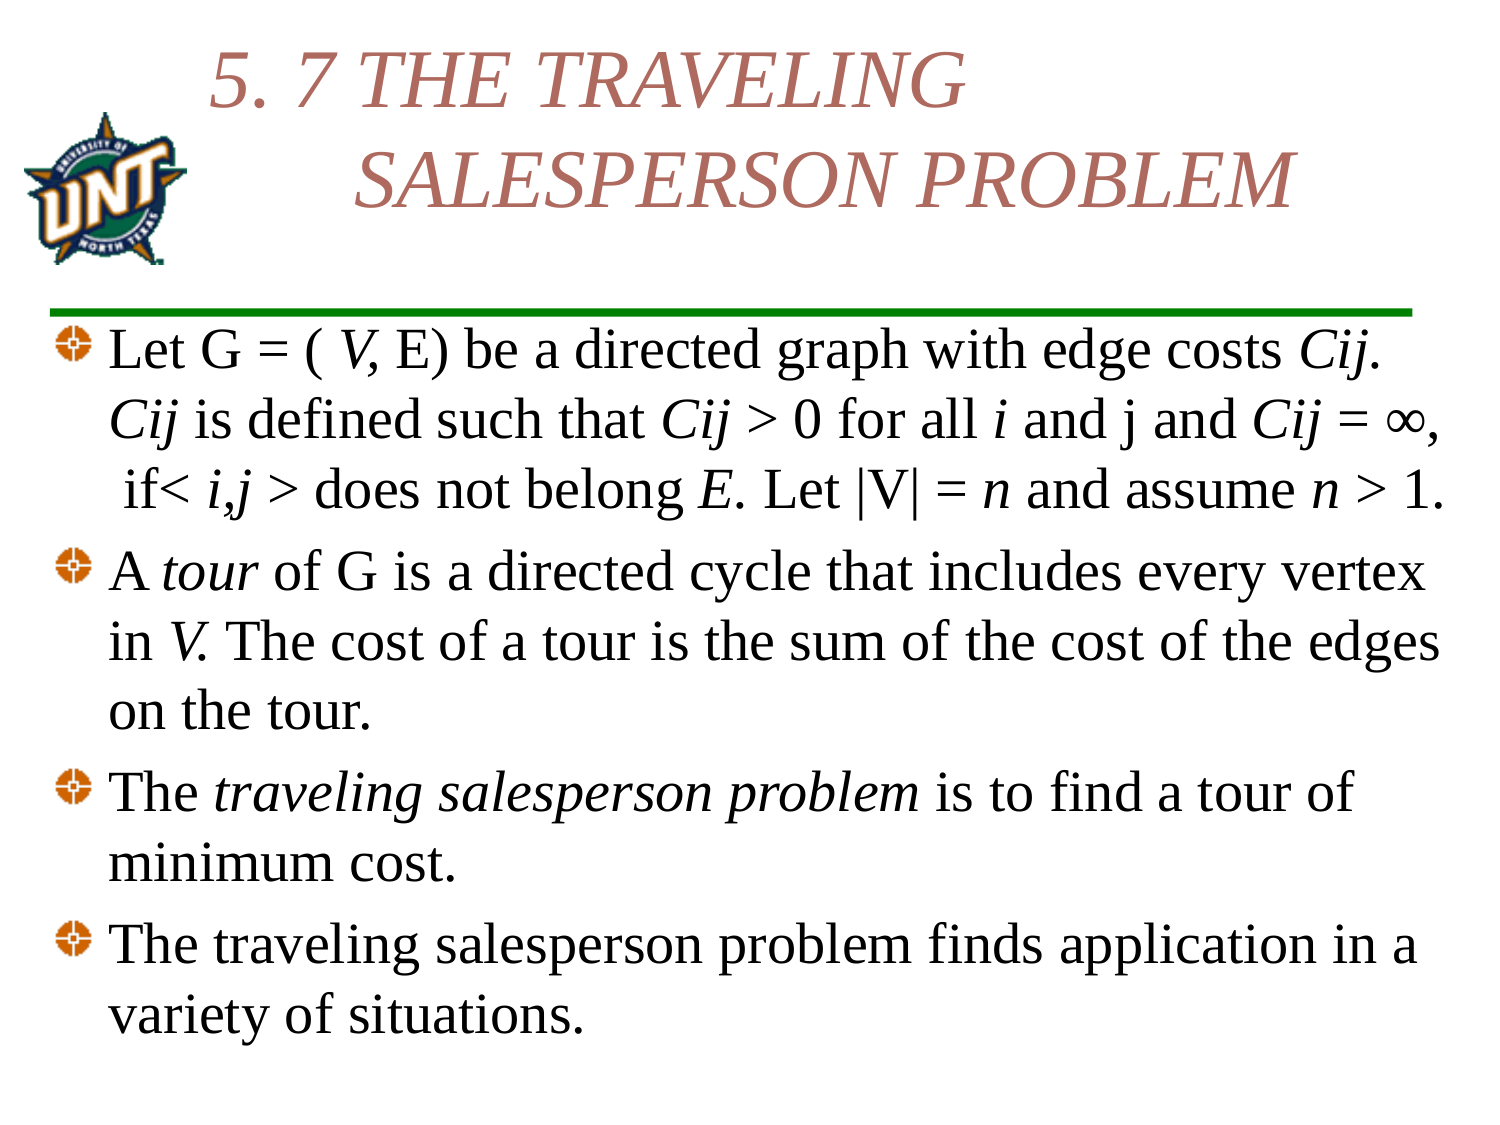

# 5. 7 THE TRAVELING SALESPERSON PROBLEM
Let G = ( V, E) be a directed graph with edge costs Cij. Cij is defined such that Cij > 0 for all i and j and Cij = ∞,  if< i,j > does not belong E. Let |V| = n and assume n > 1.
A tour of G is a directed cycle that includes every vertex in V. The cost of a tour is the sum of the cost of the edges on the tour.
The traveling salesperson problem is to find a tour of minimum cost.
The traveling salesperson problem finds application in a variety of situations.